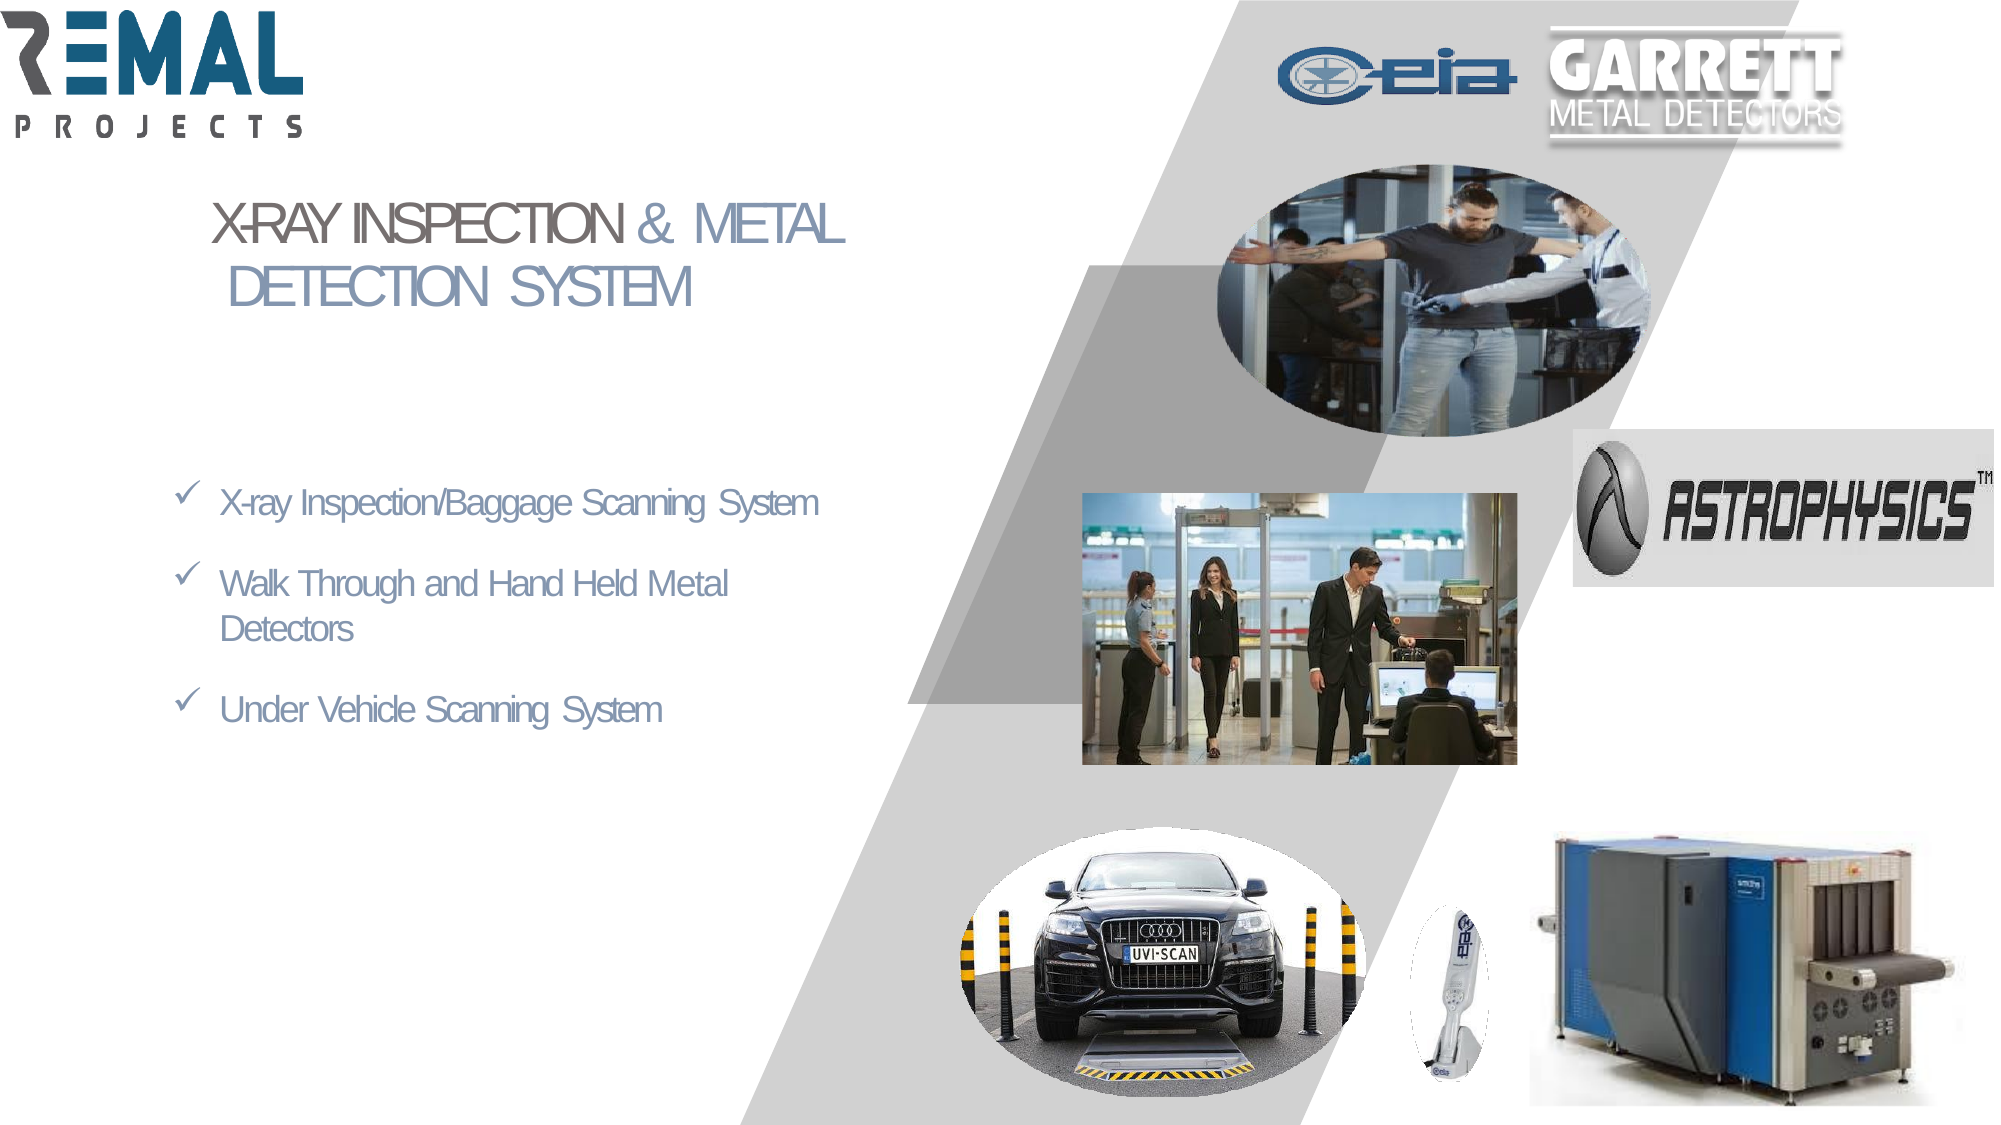

# X-RAY INSPECTION & METAL  DETECTION SYSTEM

X-ray Inspection/Baggage Scanning System
Walk Through and Hand Held Metal Detectors
Under Vehicle Scanning System